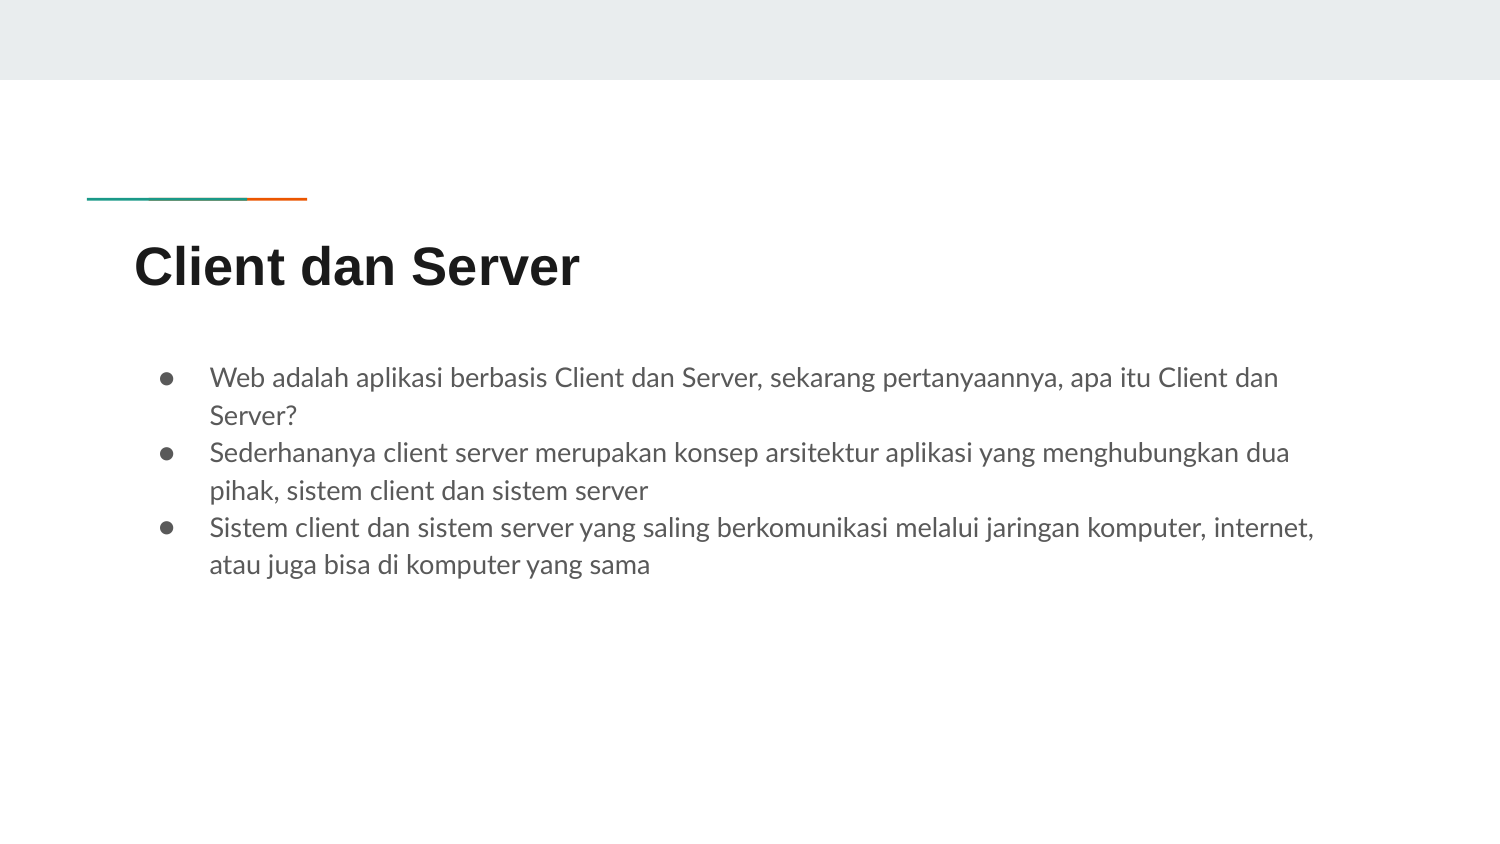

# Client dan Server
Web adalah aplikasi berbasis Client dan Server, sekarang pertanyaannya, apa itu Client dan Server?
Sederhananya client server merupakan konsep arsitektur aplikasi yang menghubungkan dua pihak, sistem client dan sistem server
Sistem client dan sistem server yang saling berkomunikasi melalui jaringan komputer, internet, atau juga bisa di komputer yang sama